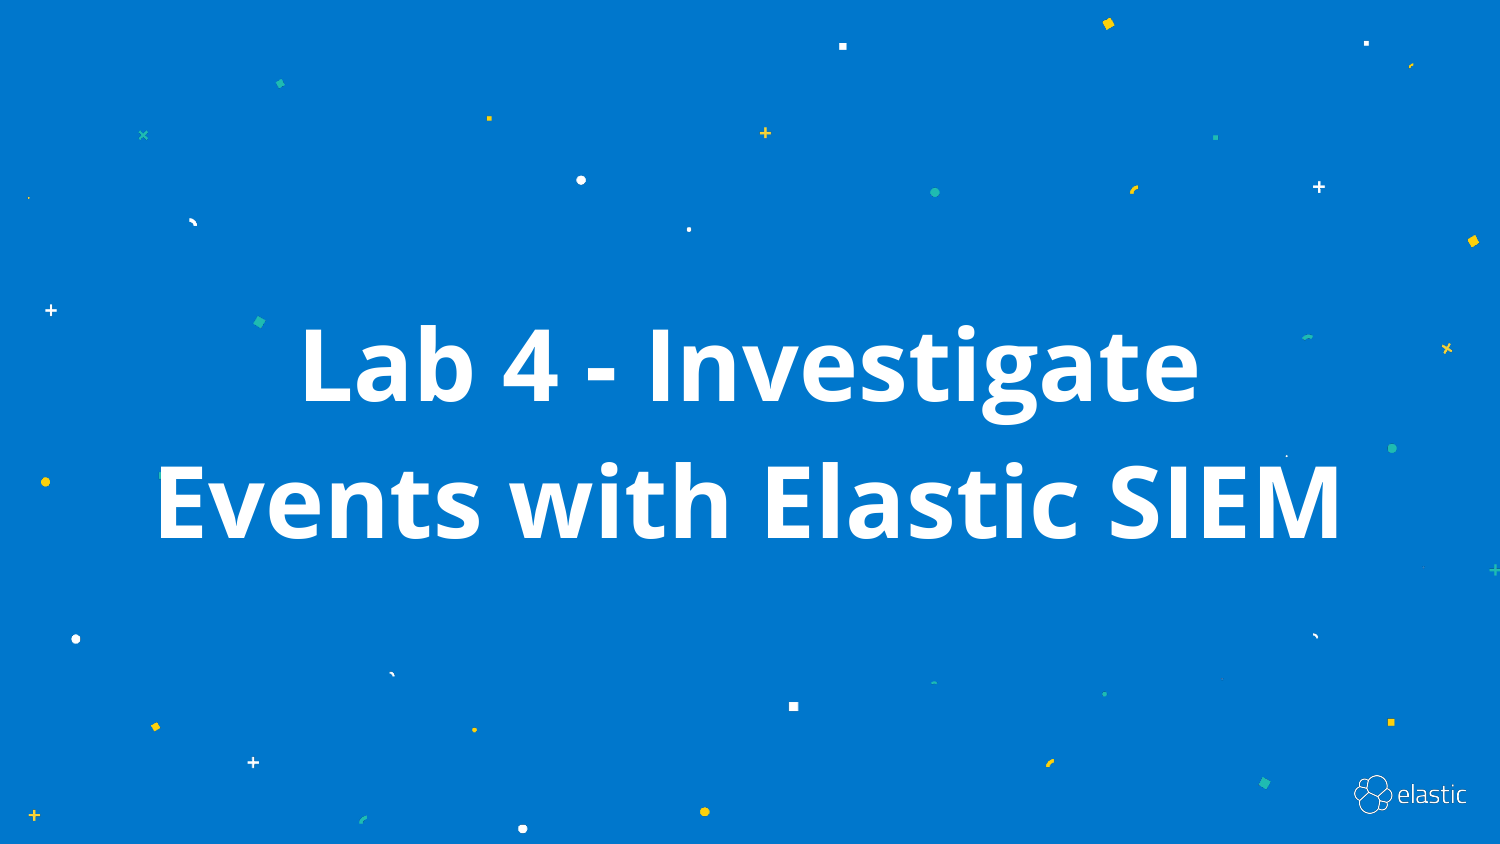

Lab 4 - Investigate Events with Elastic SIEM